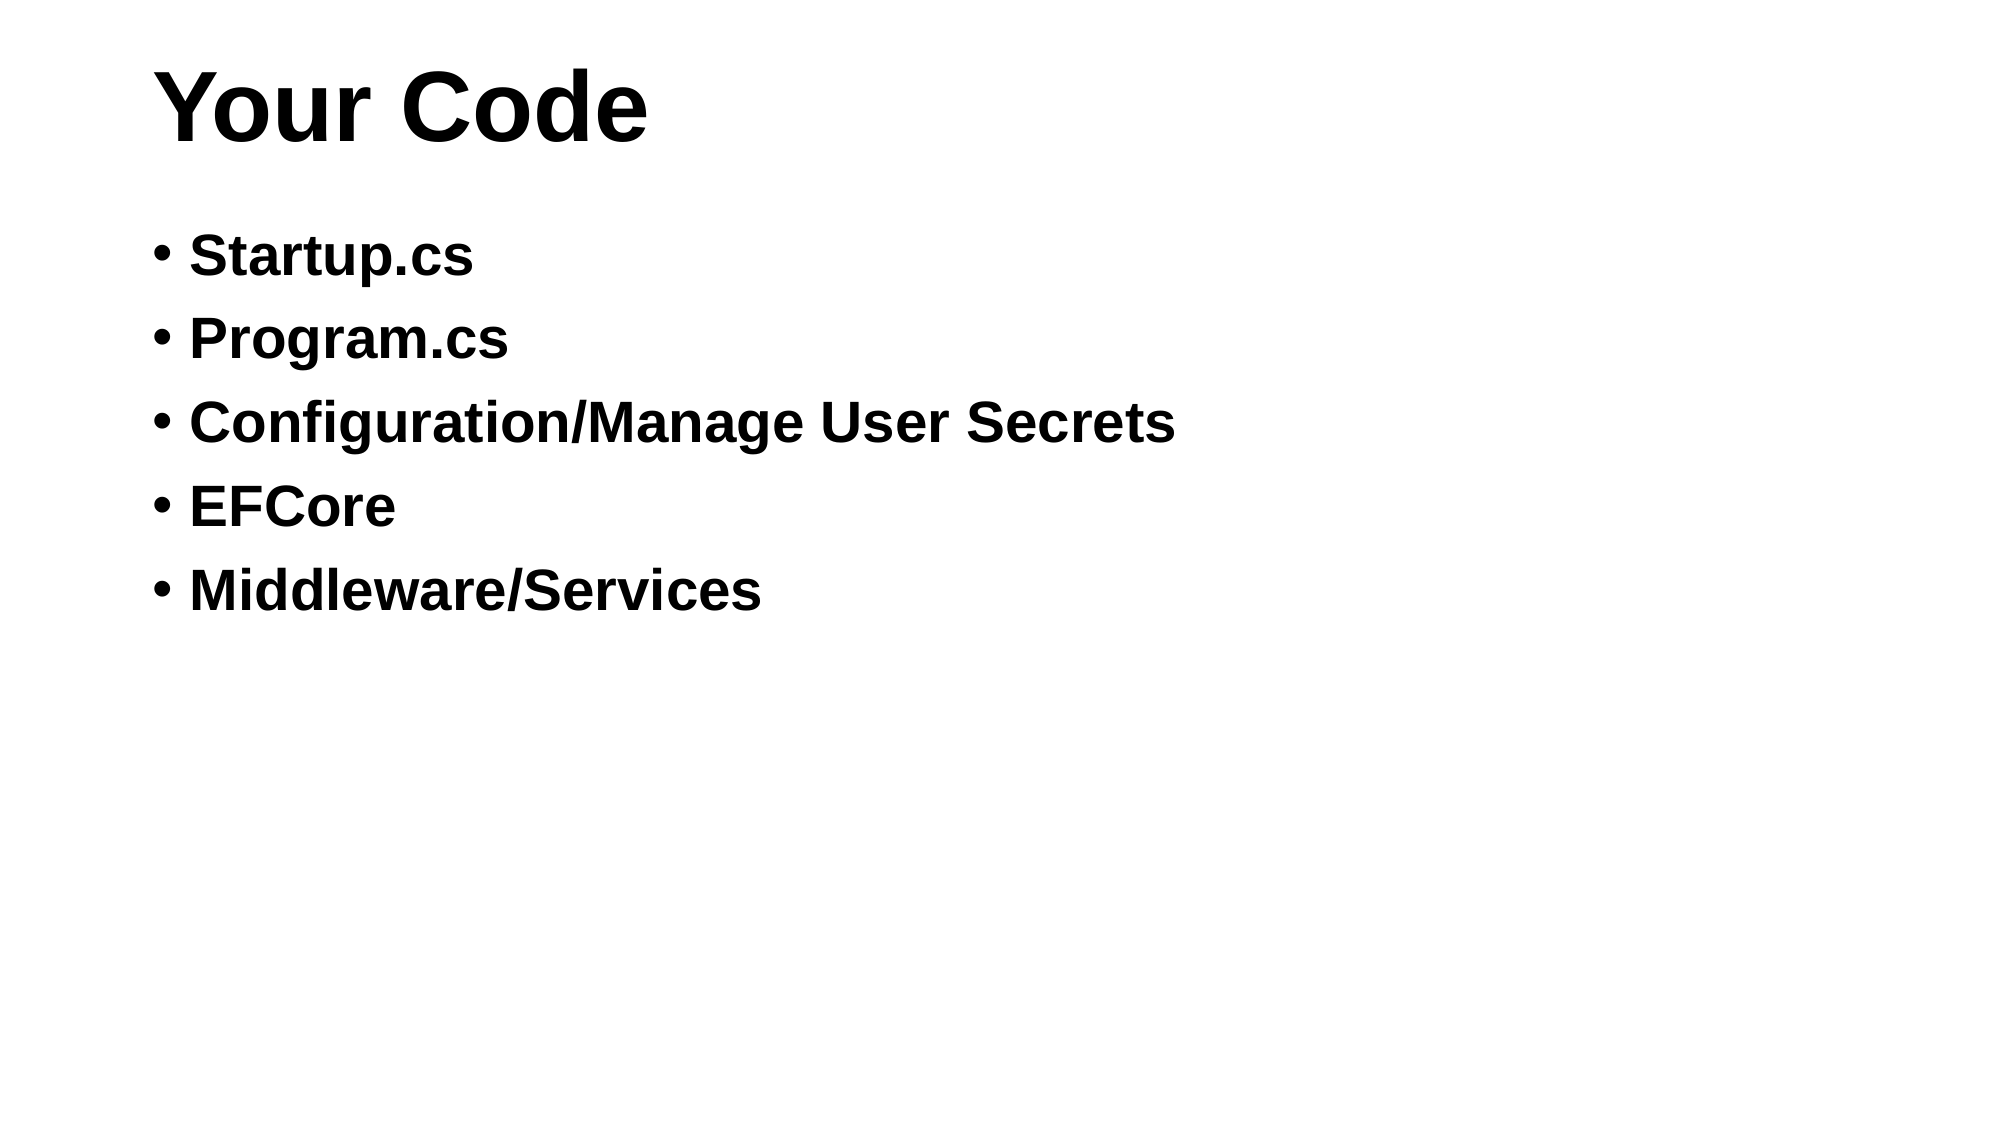

# Your Code
Startup.cs
Program.cs
Configuration/Manage User Secrets
EFCore
Middleware/Services